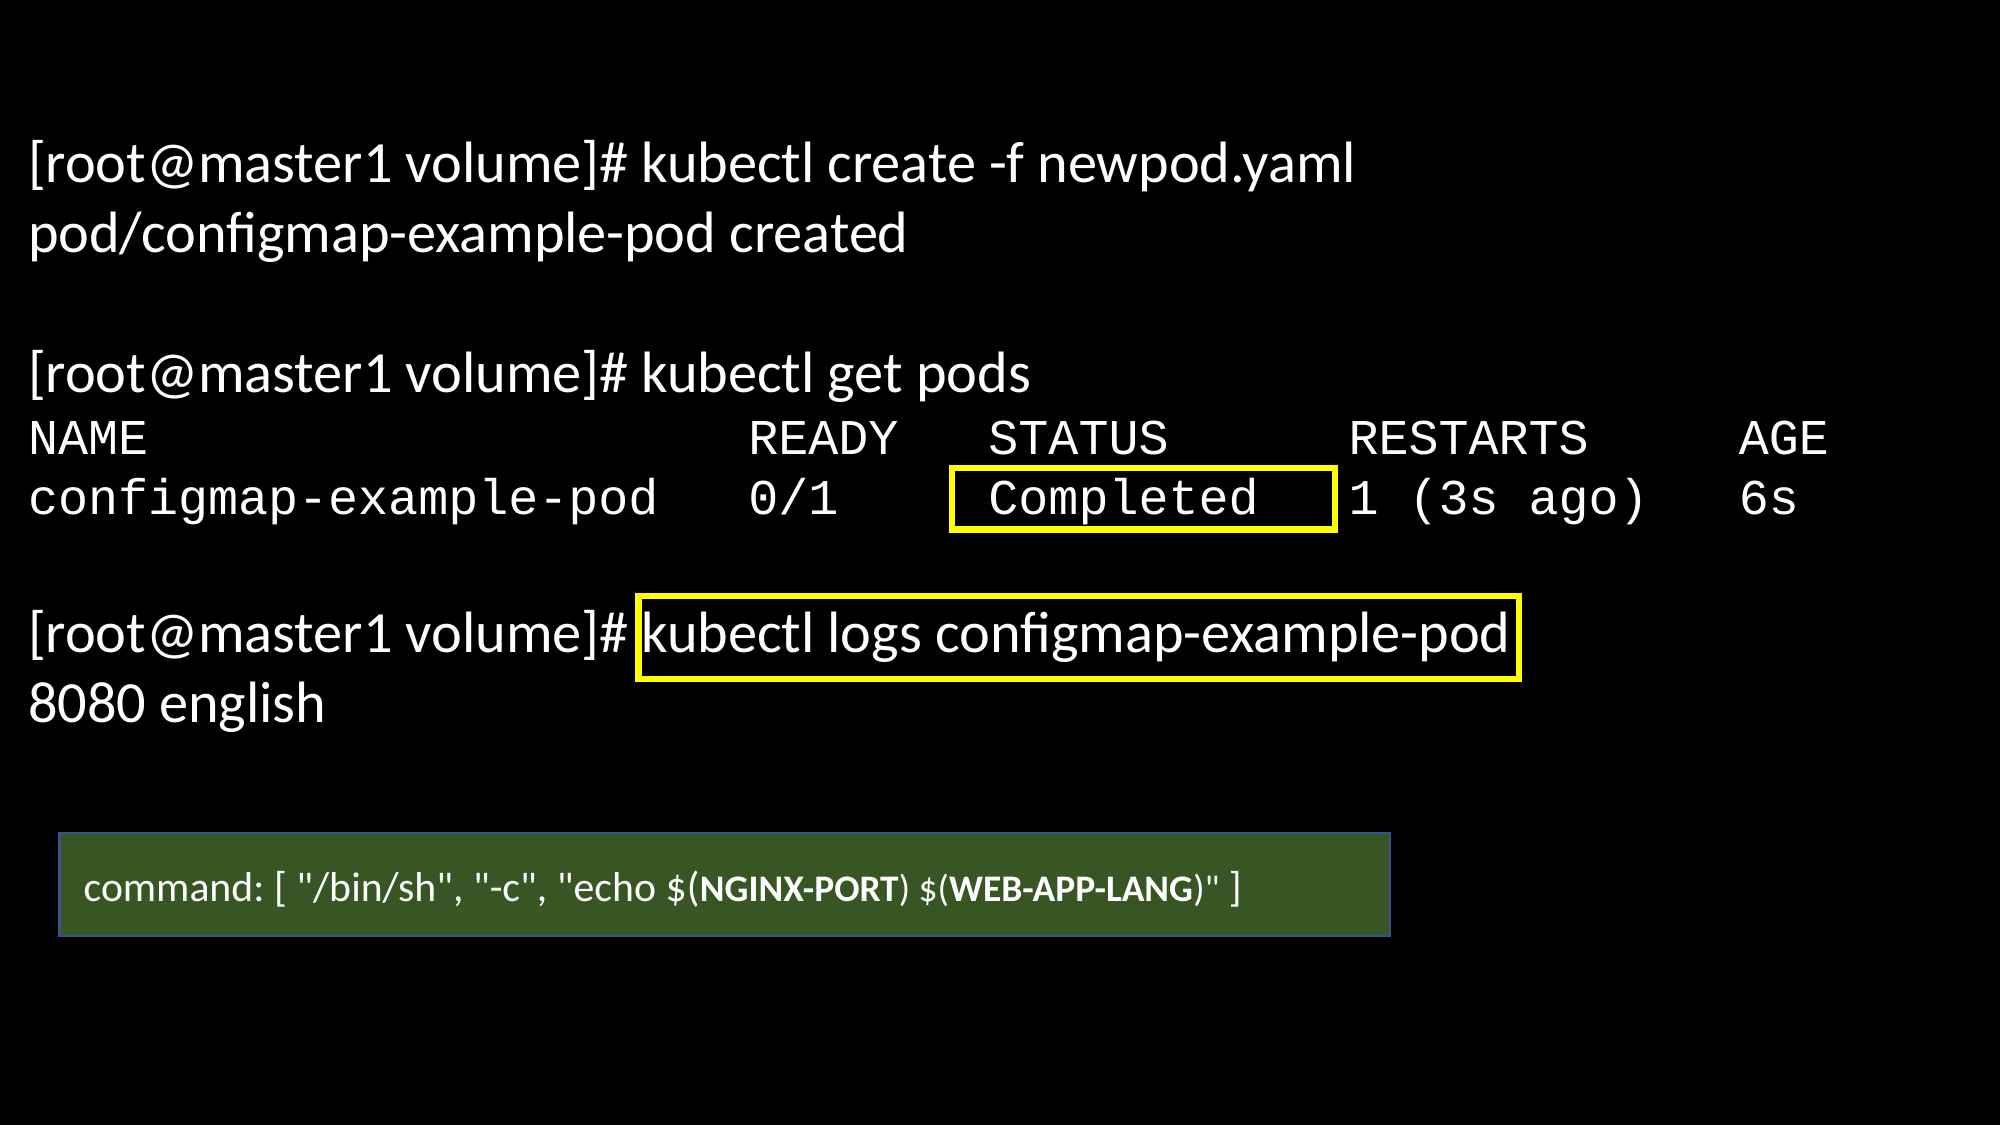

[root@master1 volume]# kubectl create -f newpod.yaml
pod/configmap-example-pod created

[root@master1 volume]# kubectl get pods
NAME                    READY   STATUS      RESTARTS     AGE
configmap-example-pod   0/1     Completed   1 (3s ago)   6s

[root@master1 volume]# kubectl logs configmap-example-pod
8080 english

 command: [ "/bin/sh", "-c", "echo $(NGINX-PORT) $(WEB-APP-LANG)" ]